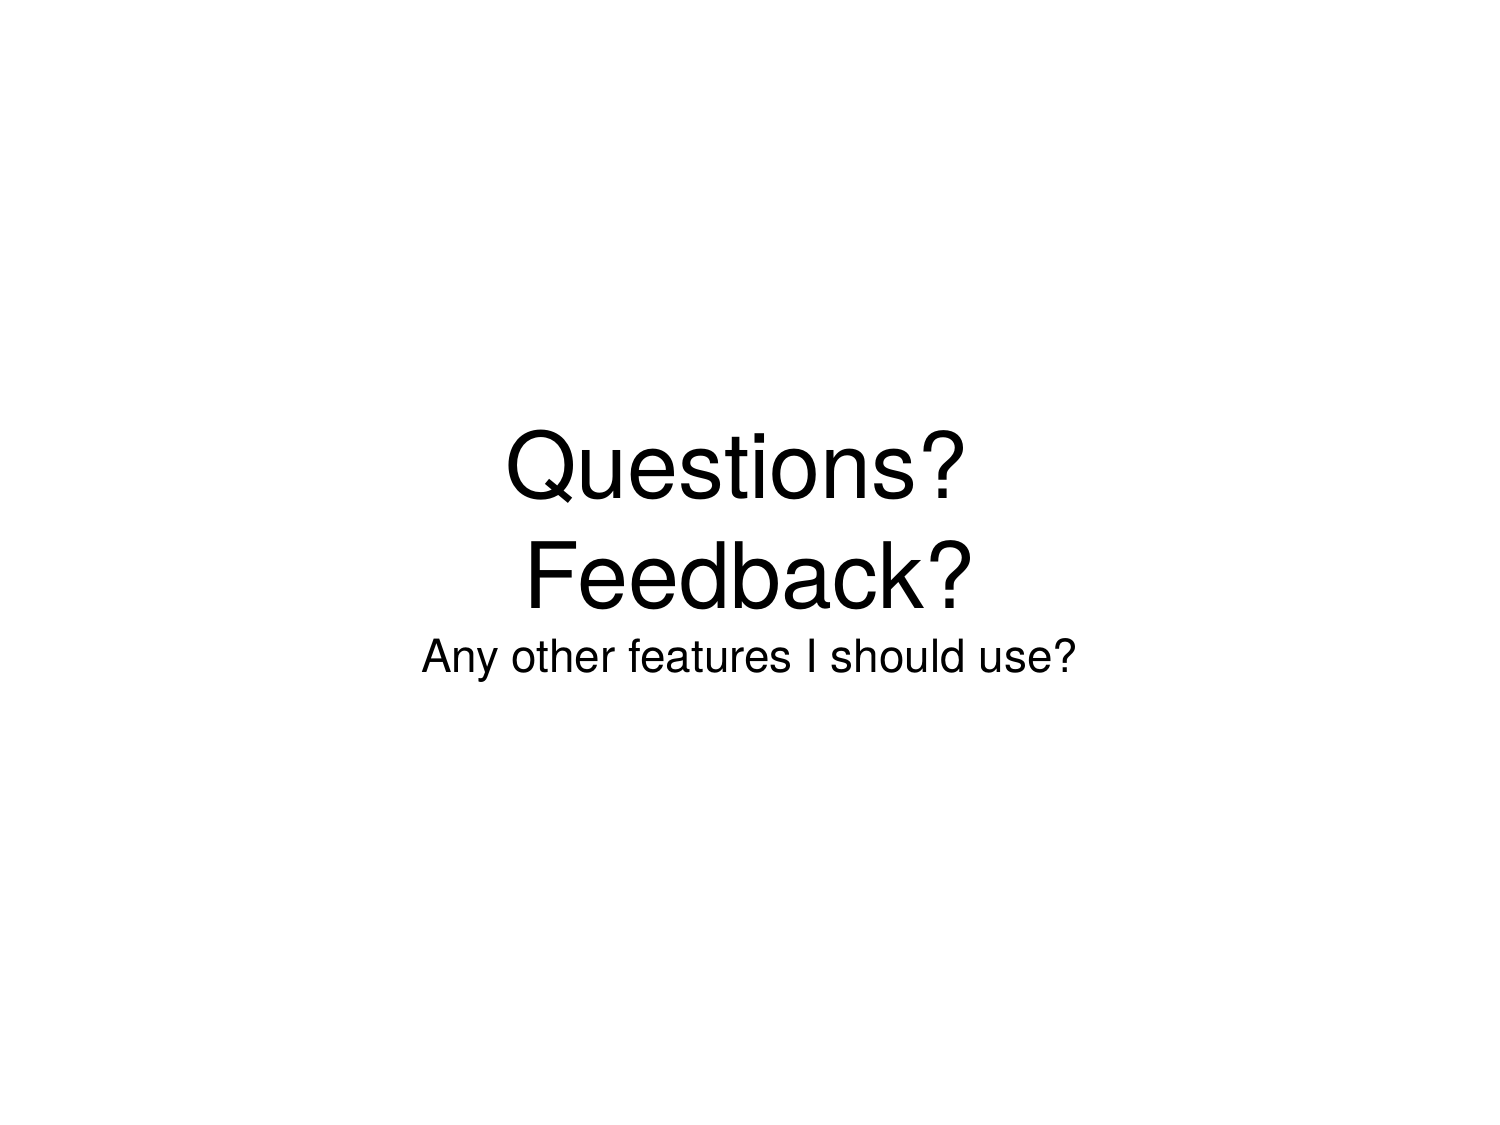

# Questions? Feedback? Any other features I should use?